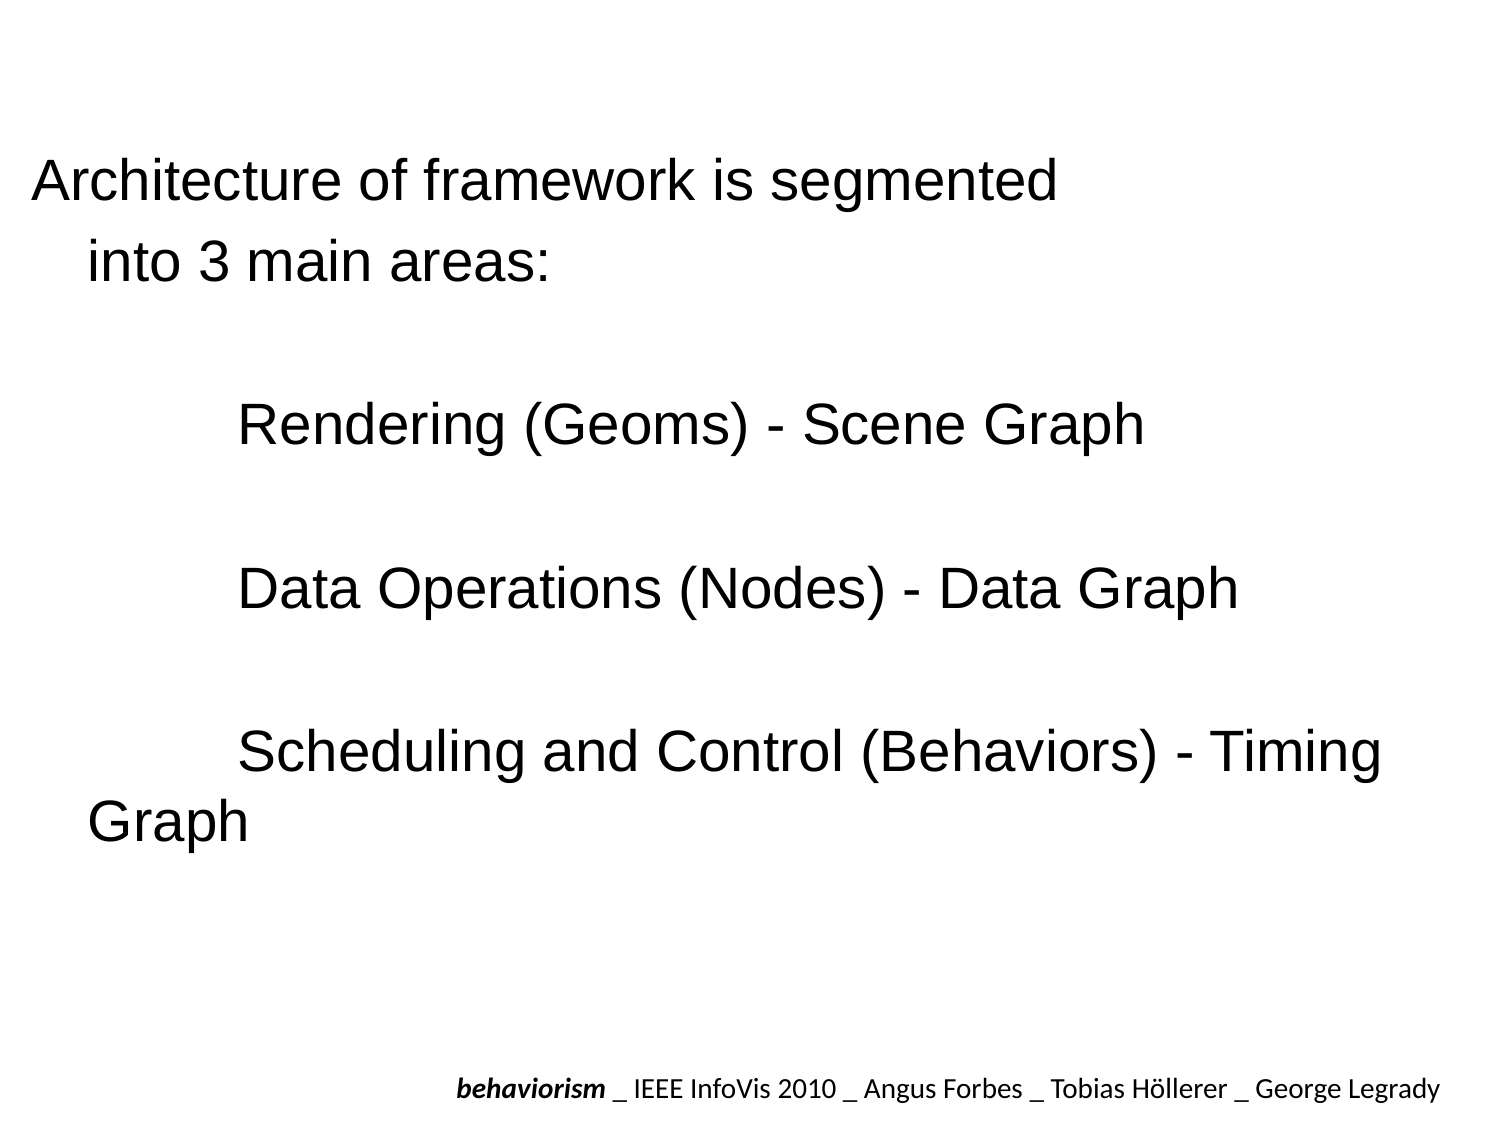

#
Architecture of framework is segmented
	into 3 main areas:

		Rendering (Geoms) - Scene Graph

		Data Operations (Nodes) - Data Graph

		Scheduling and Control (Behaviors) - Timing Graph